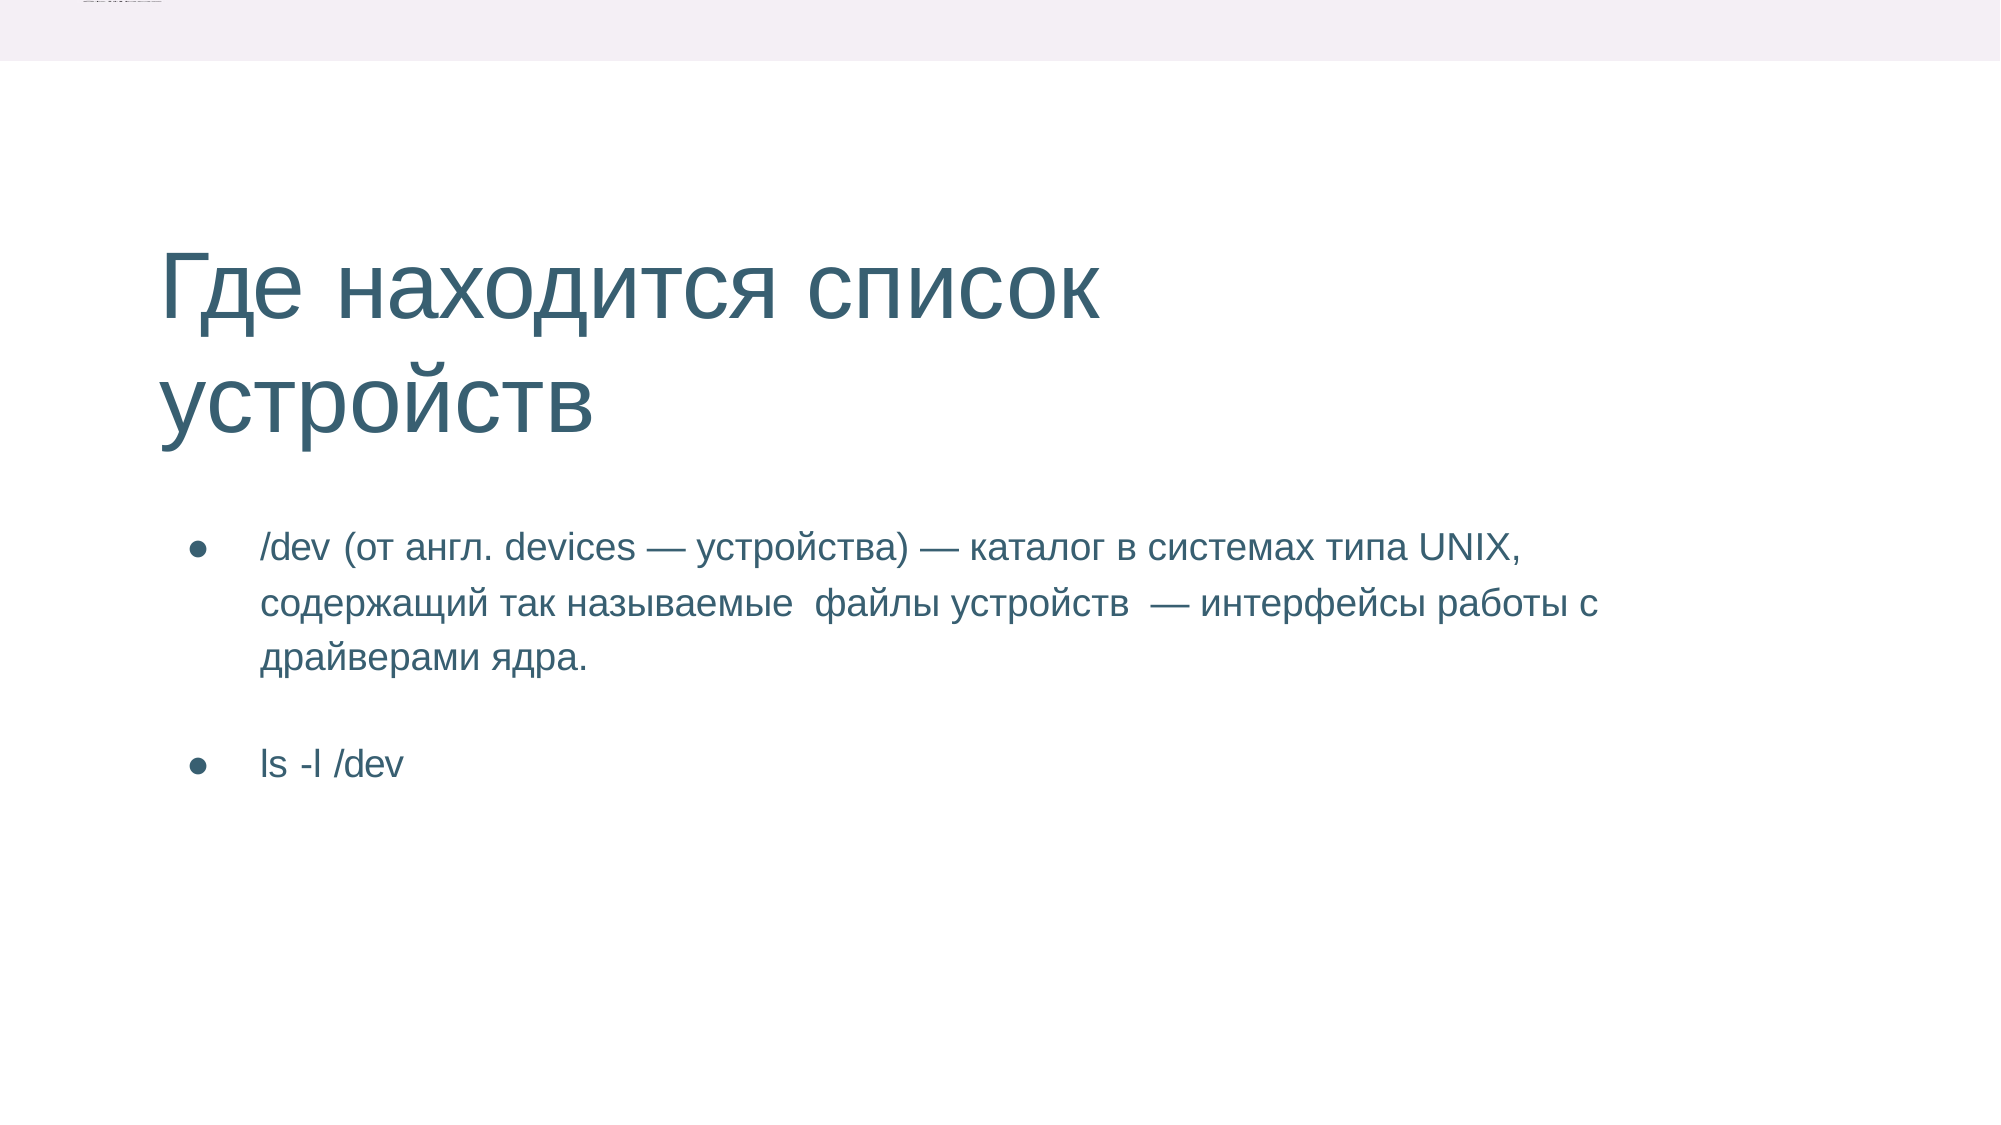

Где находится список
устройств
● /dev (от англ. devices — устройства) — каталог в системах типа UNIX,
содержащий так называемые файлы устройств — интерфейсы работы с
драйверами ядра.
● ls -l /dev